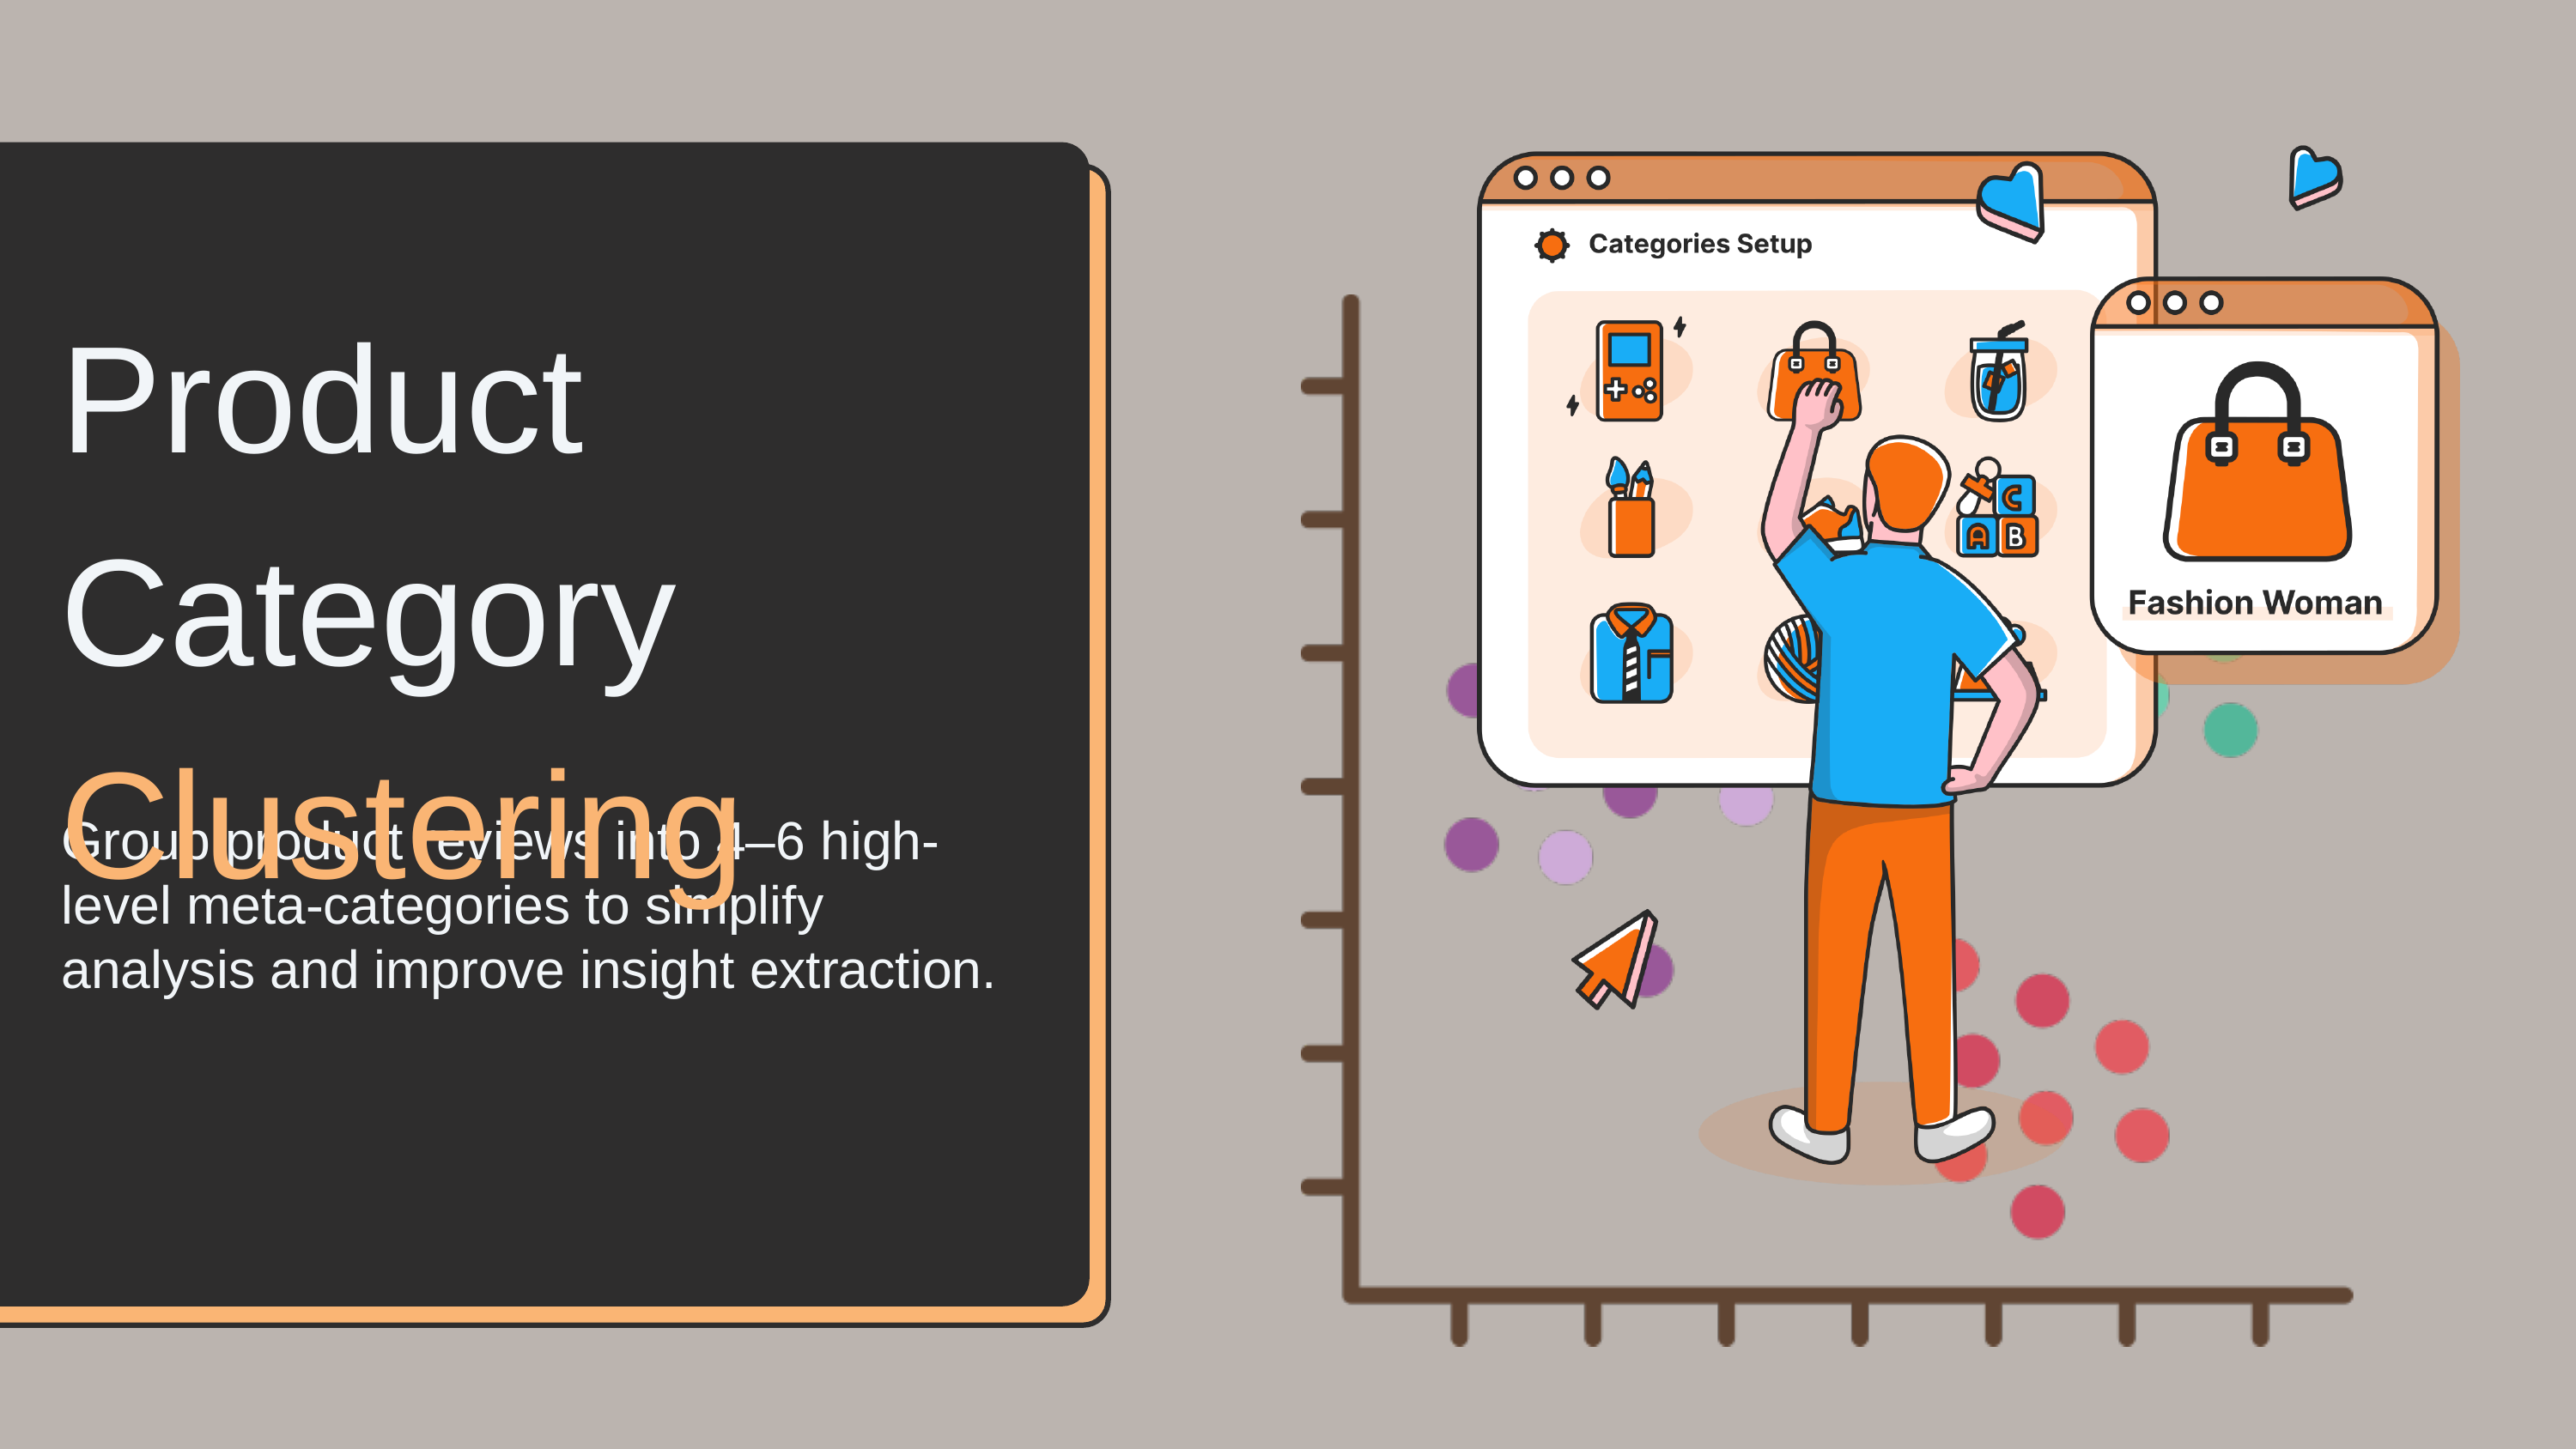

Product Category Clustering

Group product reviews into 4–6 high-level meta-categories to simplify analysis and improve insight extraction.